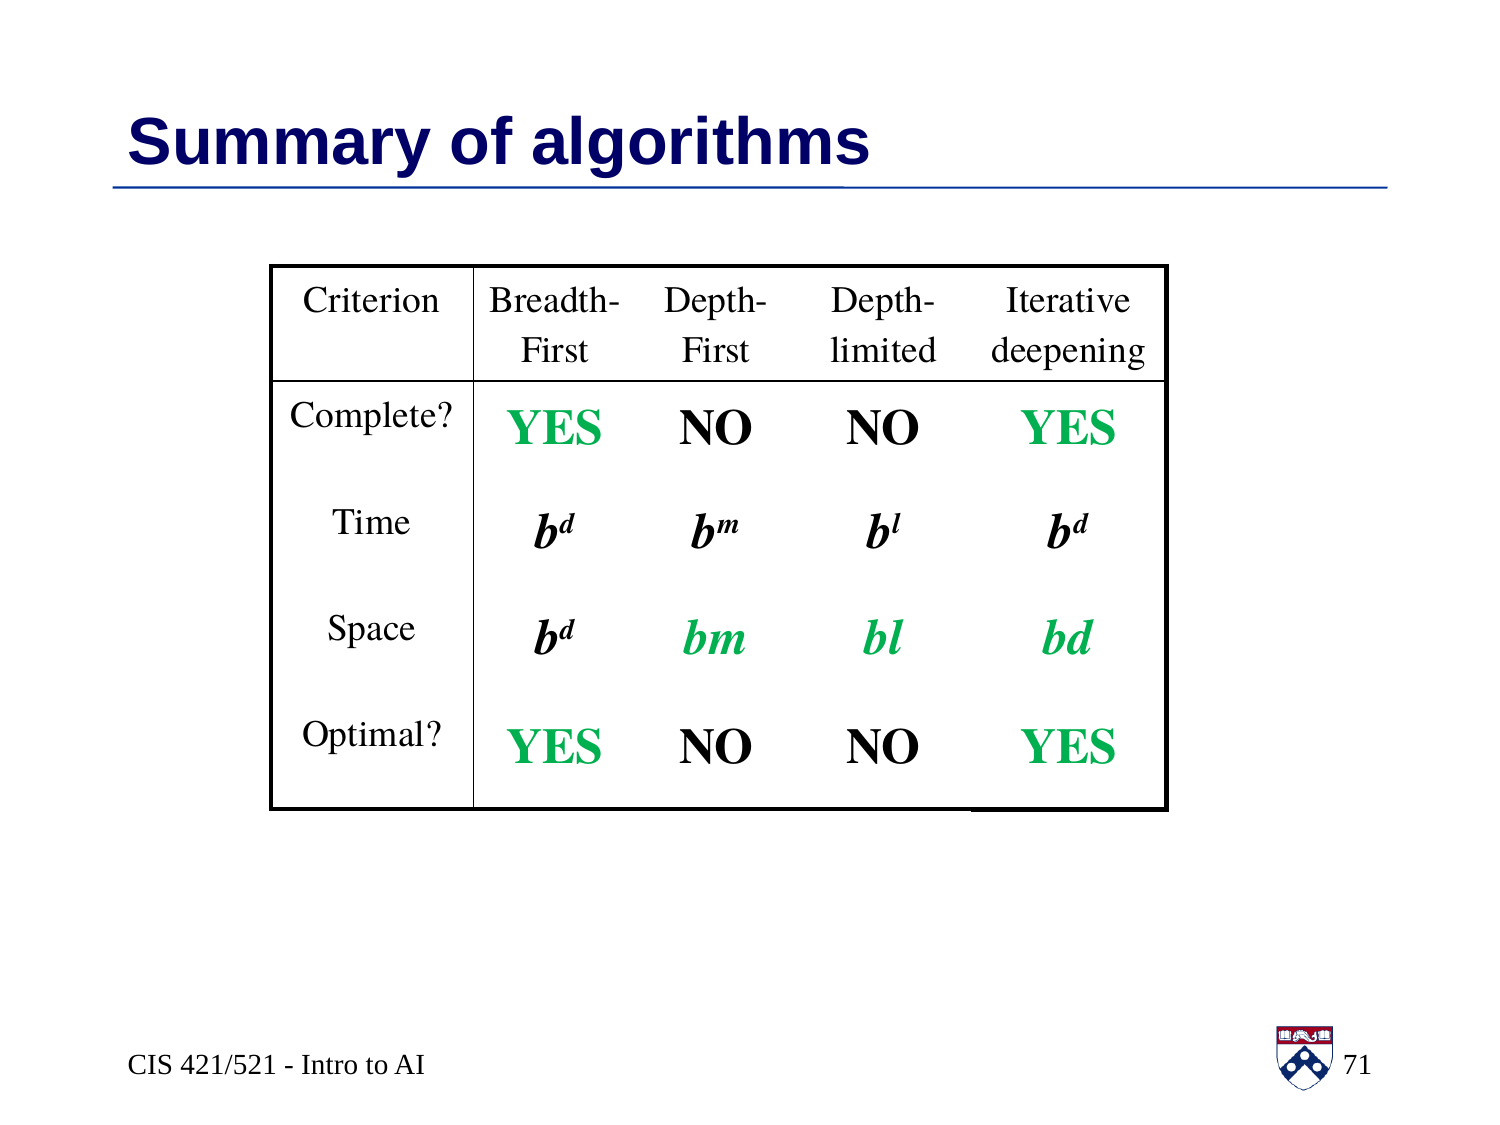

# Summary of algorithms
| Criterion | Breadth-First | Depth-First | Depth-limited | Iterative deepening |
| --- | --- | --- | --- | --- |
| Complete? | YES | NO | NO | YES |
| Time | bd | bm | bl | bd |
| Space | bd | bm | bl | bd |
| Optimal? | YES | NO | NO | YES |

CIS 421/521 - Intro to AI
       71